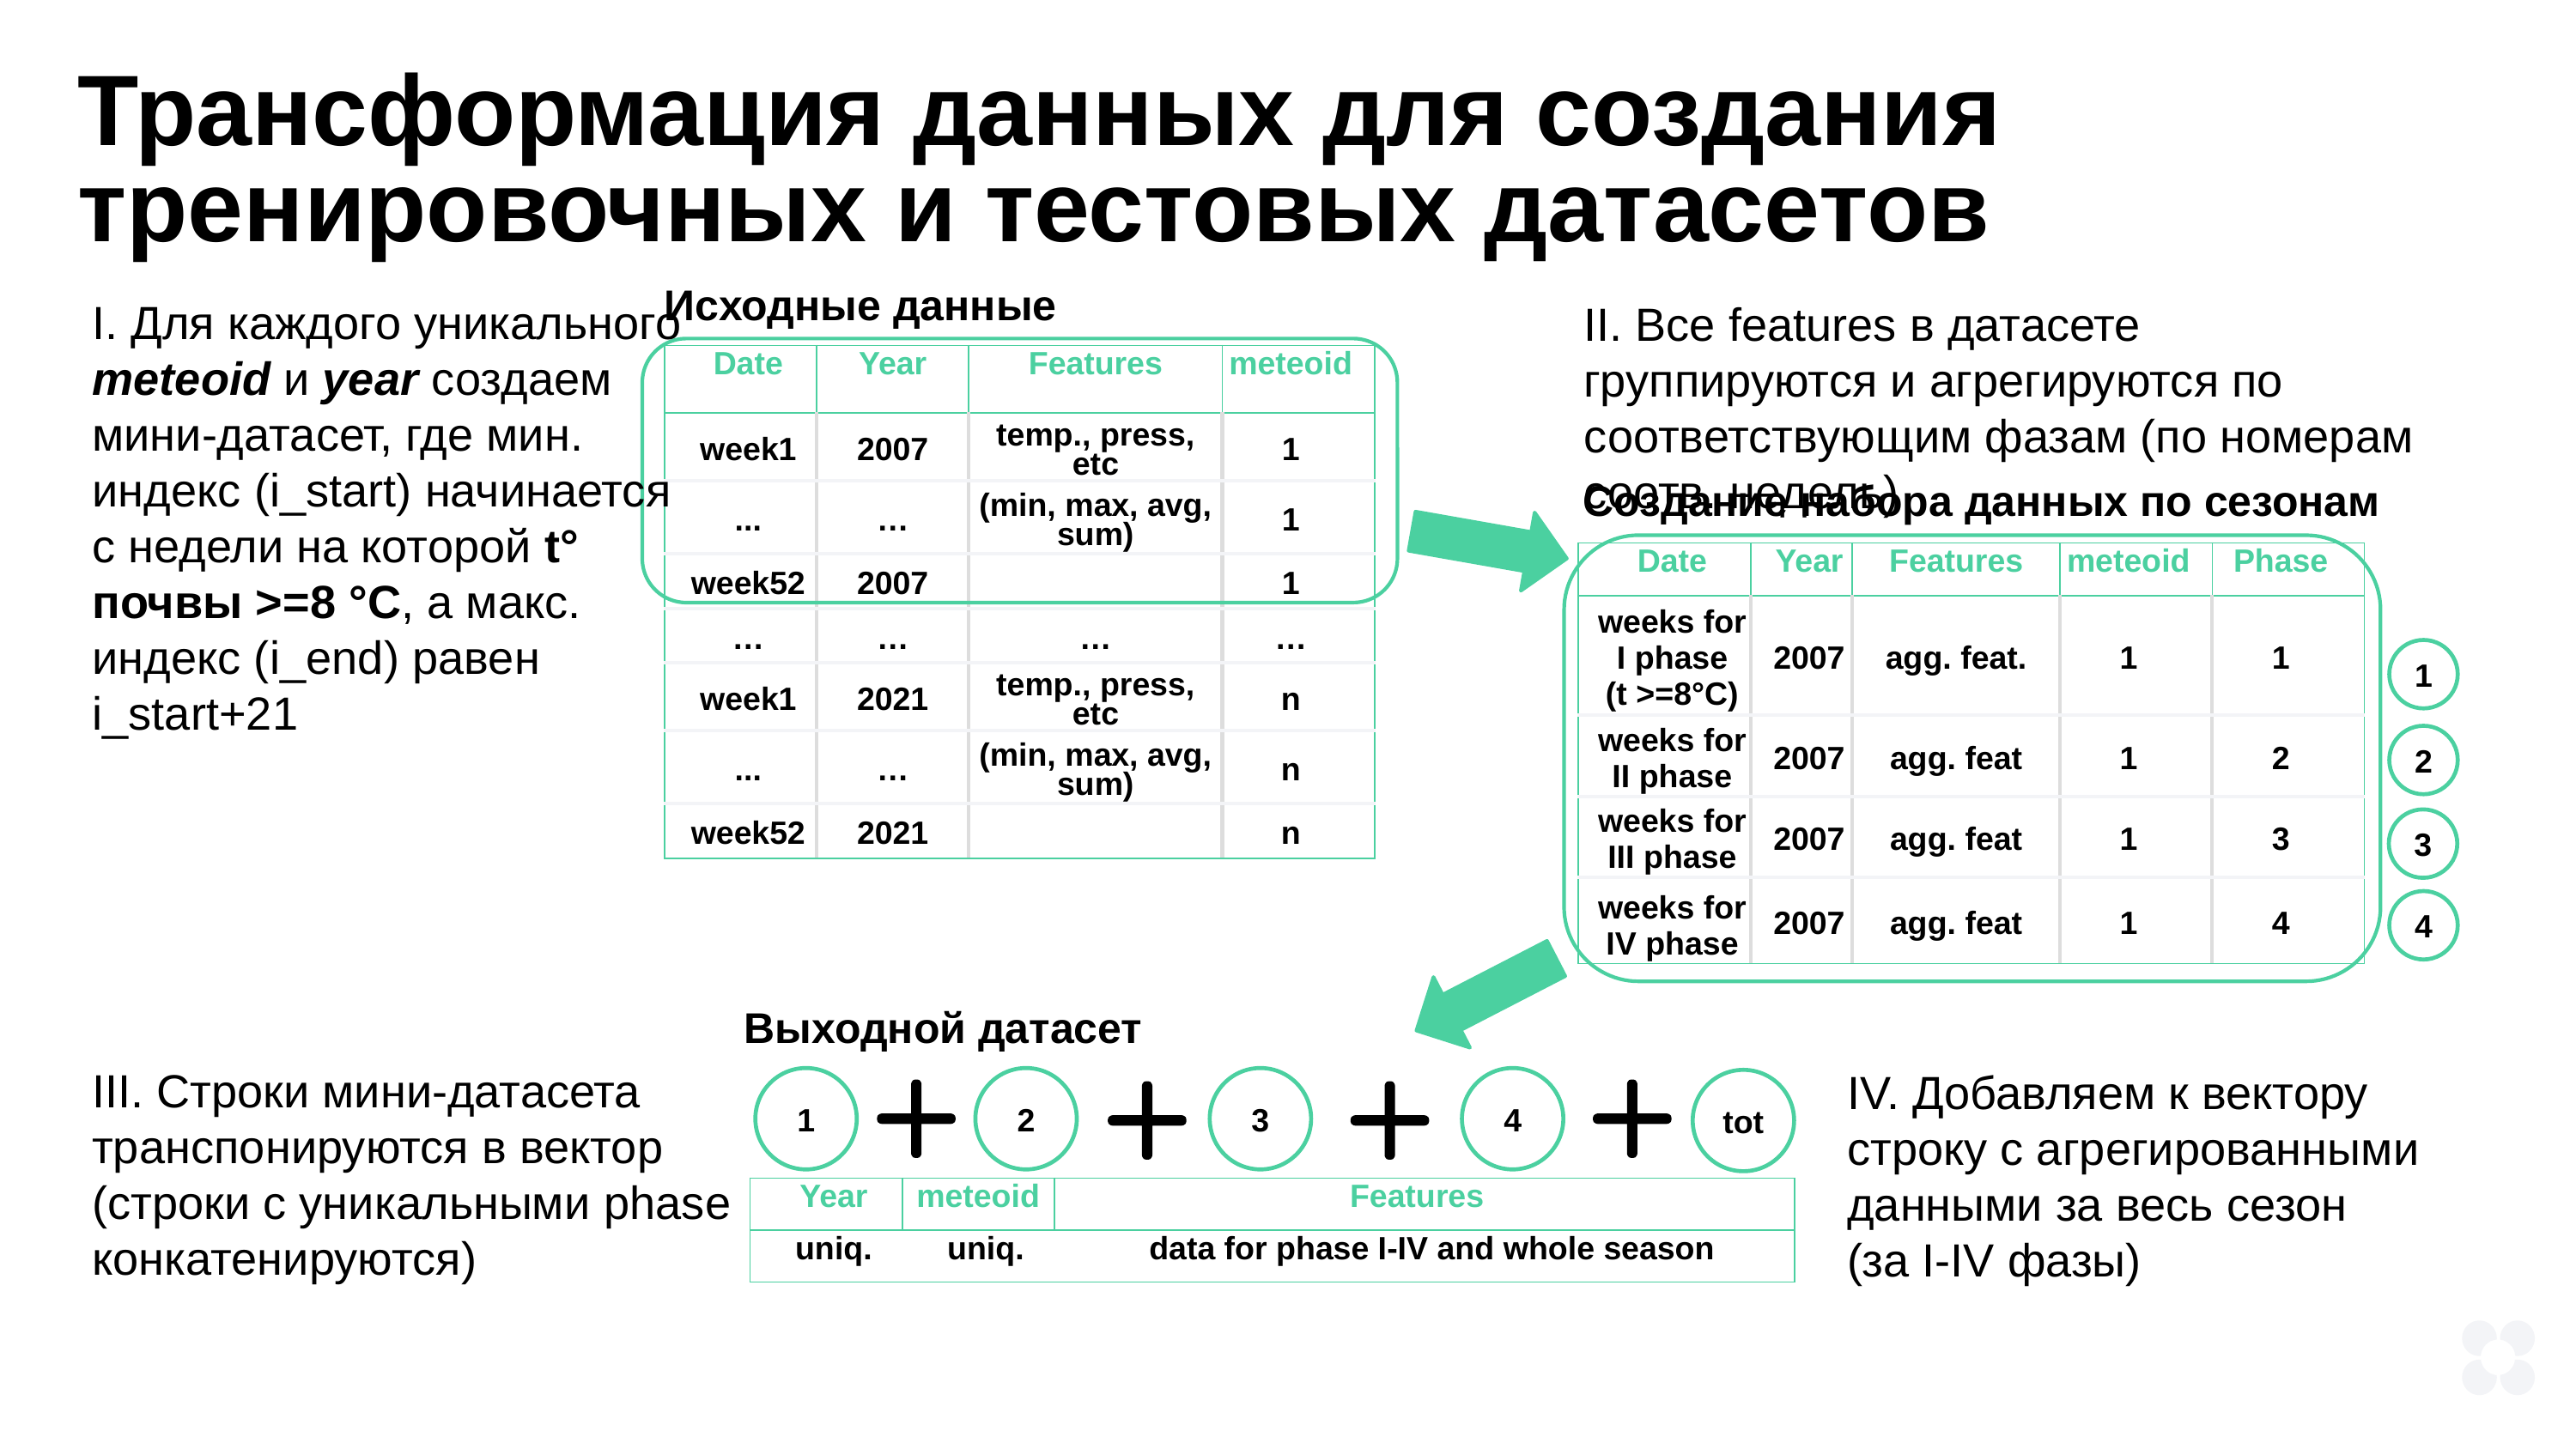

Трансформация данных для создания тренировочных и тестовых датасетов
I. Для каждого уникального meteoid и year создаем мини-датасет, где мин. индекс (i_start) начинается с недели на которой t° почвы >=8 °C, а макс. индекс (i_end) равен i_start+21
Исходные данные
II. Все features в датасете группируются и агрегируются по соответствующим фазам (по номерам соотв. недель)

| Date | Year | Features | meteoid |
| --- | --- | --- | --- |
| week1 | 2007 | temp., press, etc | 1 |
| ... | … | (min, max, avg, sum) | 1 |
| week52 | 2007 |  | 1 |
| … | … | … | … |
| week1 | 2021 | temp., press, etc | n |
| ... | … | (min, max, avg, sum) | n |
| week52 | 2021 |  | n |
Создание набора данных по сезонам

| Date | Year | Features | meteoid | Phase |
| --- | --- | --- | --- | --- |
| weeks for I phase (t >=8°C) | 2007 | agg. feat. | 1 | 1 |
| weeks for II phase | 2007 | agg. feat | 1 | 2 |
| weeks for III phase | 2007 | agg. feat | 1 | 3 |
| weeks for IV phase | 2007 | agg. feat | 1 | 4 |
1
2
3
4

Выходной датасет
III. Строки мини-датасета транспонируются в вектор (строки с уникальными phase конкатенируются)
IV. Добавляем к вектору строку с агрегированными данными за весь сезон
(за I-IV фазы)
1
2
3
4
tot

| Year | meteoid | Features |
| --- | --- | --- |
| uniq. | uniq. | data for phase I-IV and whole season |